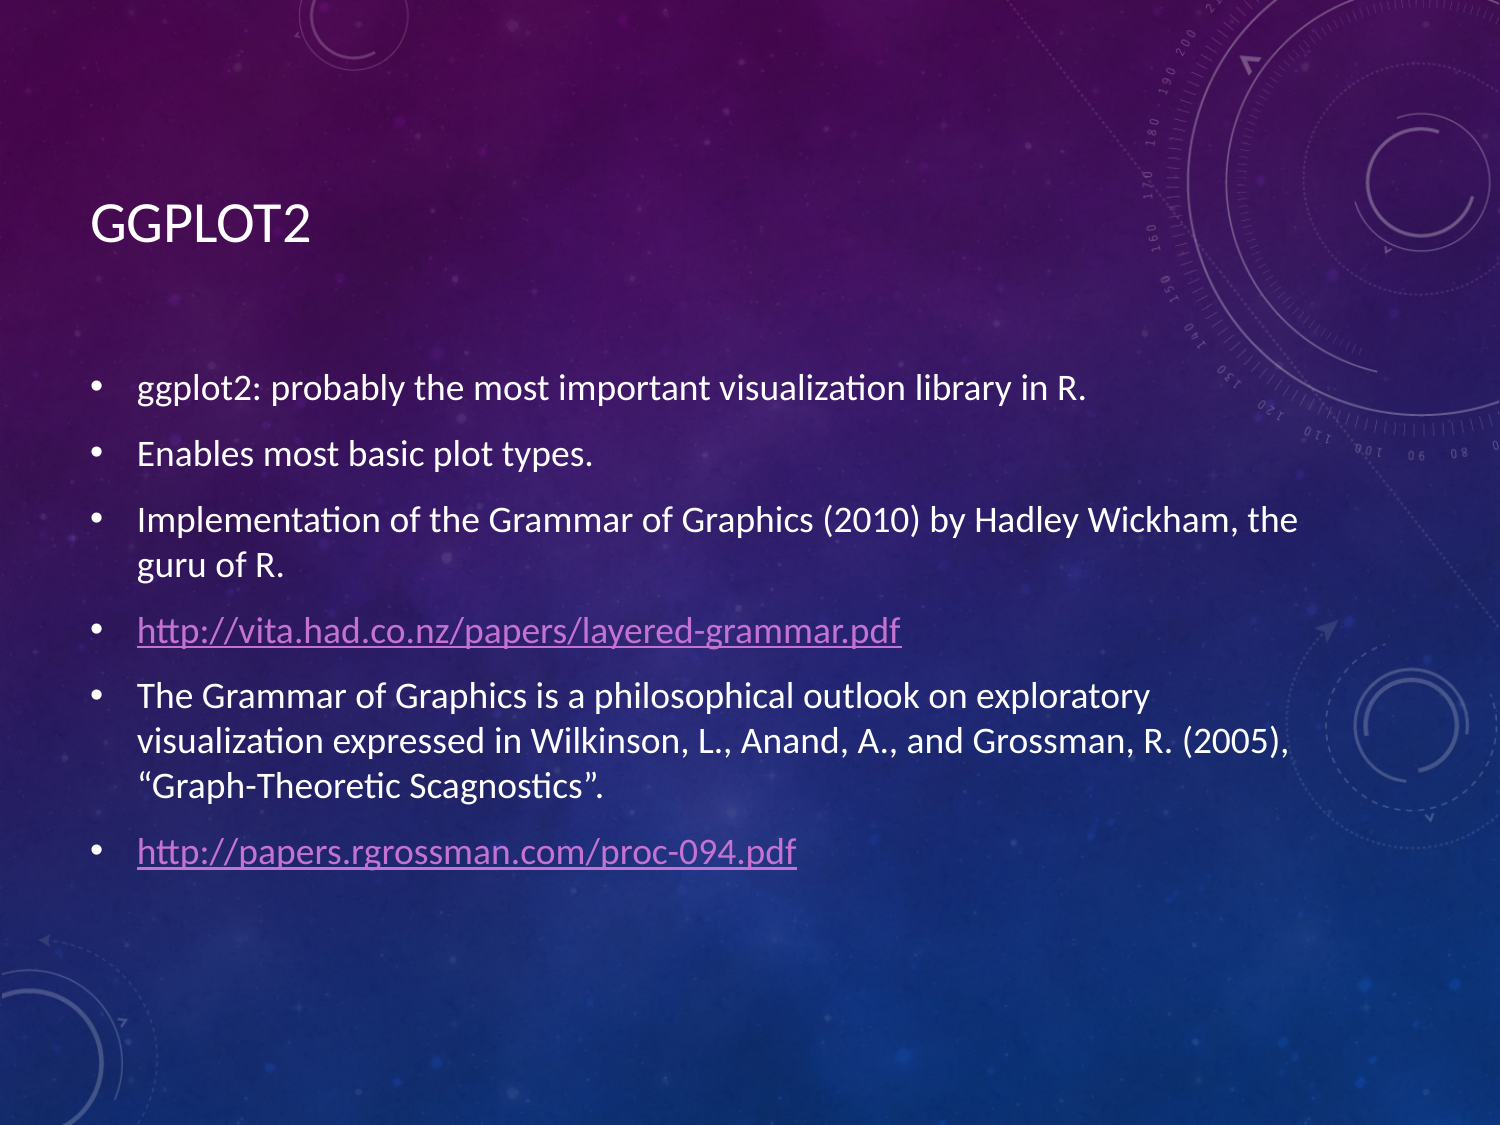

# ggplot2
ggplot2: probably the most important visualization library in R.
Enables most basic plot types.
Implementation of the Grammar of Graphics (2010) by Hadley Wickham, the guru of R.
http://vita.had.co.nz/papers/layered-grammar.pdf
The Grammar of Graphics is a philosophical outlook on exploratory visualization expressed in Wilkinson, L., Anand, A., and Grossman, R. (2005), “Graph-Theoretic Scagnostics”.
http://papers.rgrossman.com/proc-094.pdf